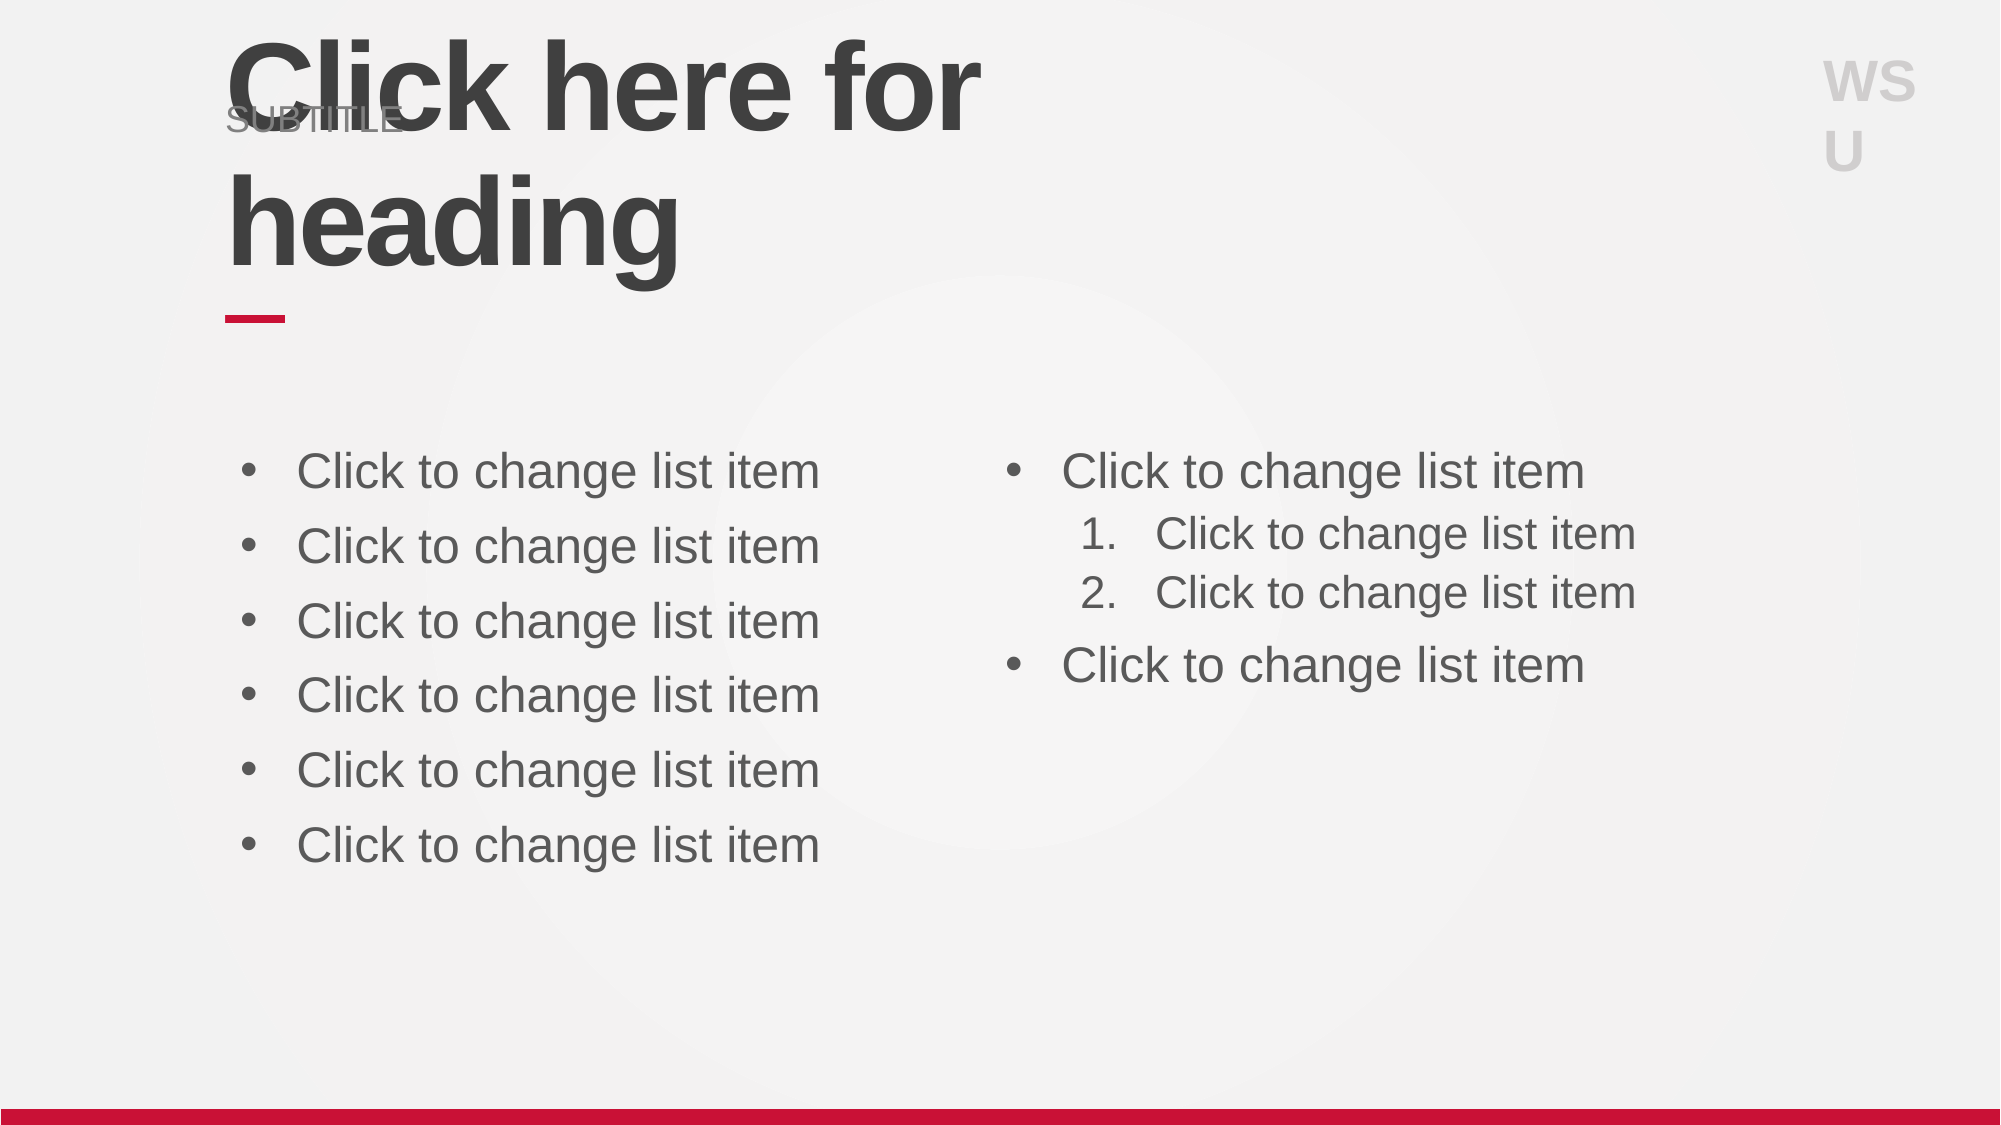

WSU
SUBTITLE
# Click here for heading

Click to change list item
Click to change list item
Click to change list item
Click to change list item
Click to change list item
Click to change list item
Click to change list item
Click to change list item
Click to change list item
Click to change list item